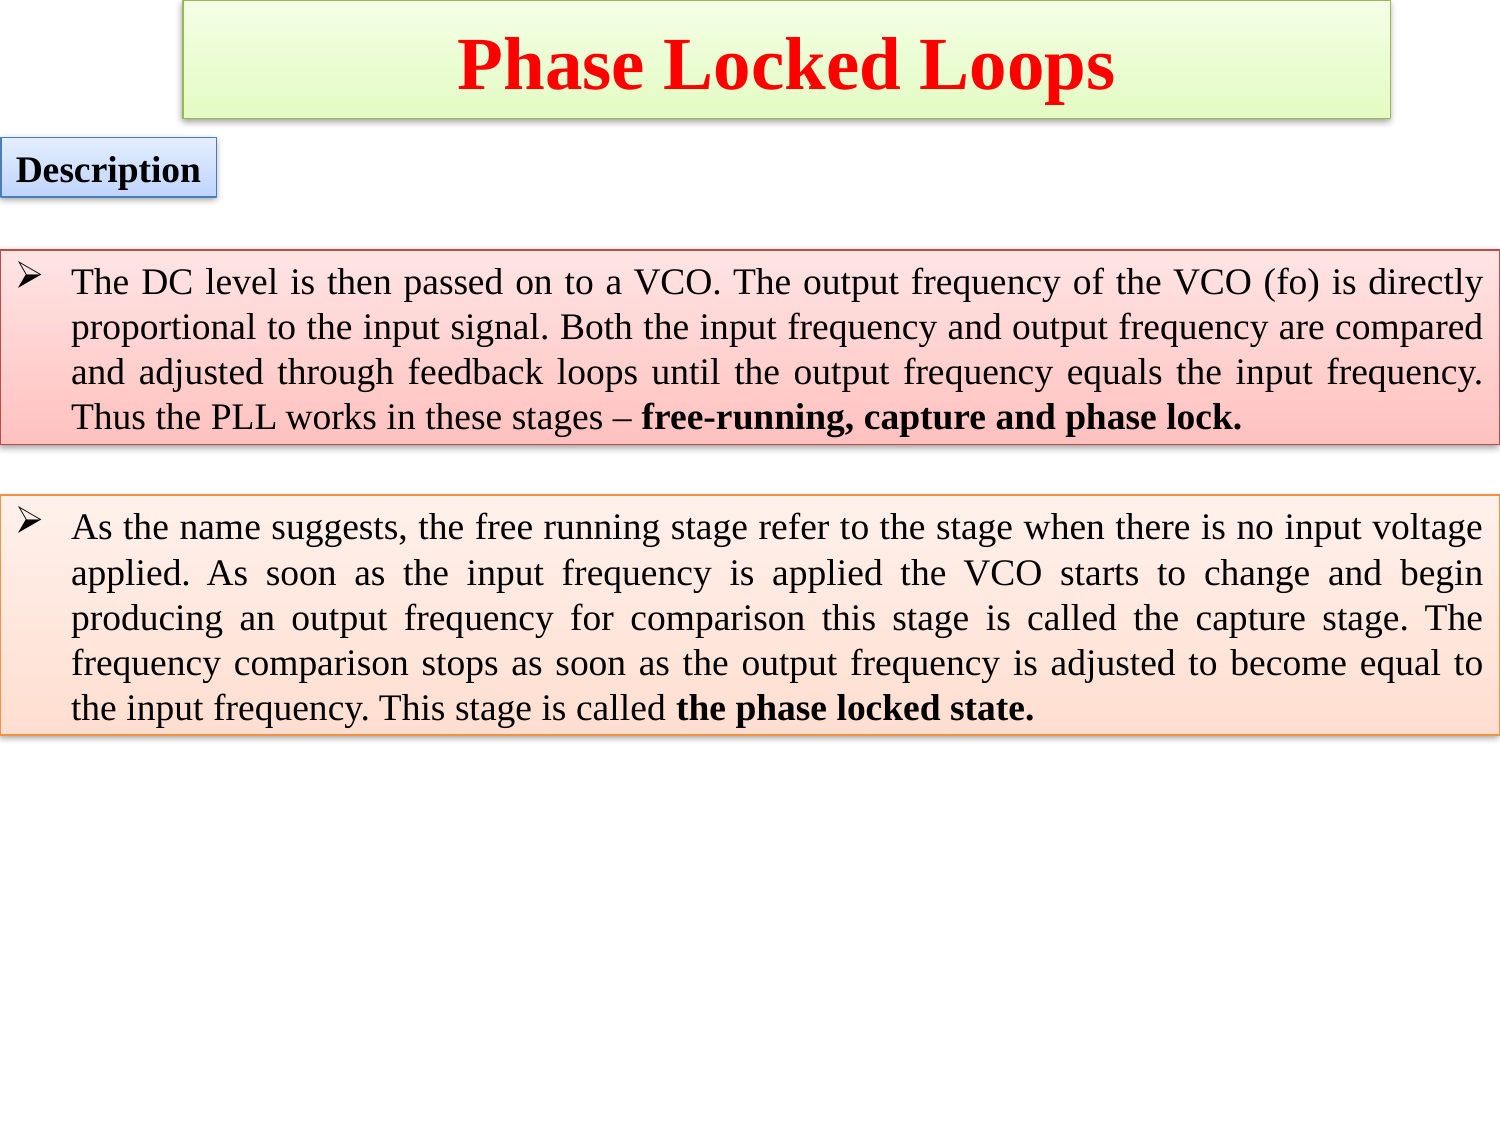

Phase Locked Loops
Description
The DC level is then passed on to a VCO. The output frequency of the VCO (fo) is directly proportional to the input signal. Both the input frequency and output frequency are compared and adjusted through feedback loops until the output frequency equals the input frequency. Thus the PLL works in these stages – free-running, capture and phase lock.
As the name suggests, the free running stage refer to the stage when there is no input voltage applied. As soon as the input frequency is applied the VCO starts to change and begin producing an output frequency for comparison this stage is called the capture stage. The frequency comparison stops as soon as the output frequency is adjusted to become equal to the input frequency. This stage is called the phase locked state.